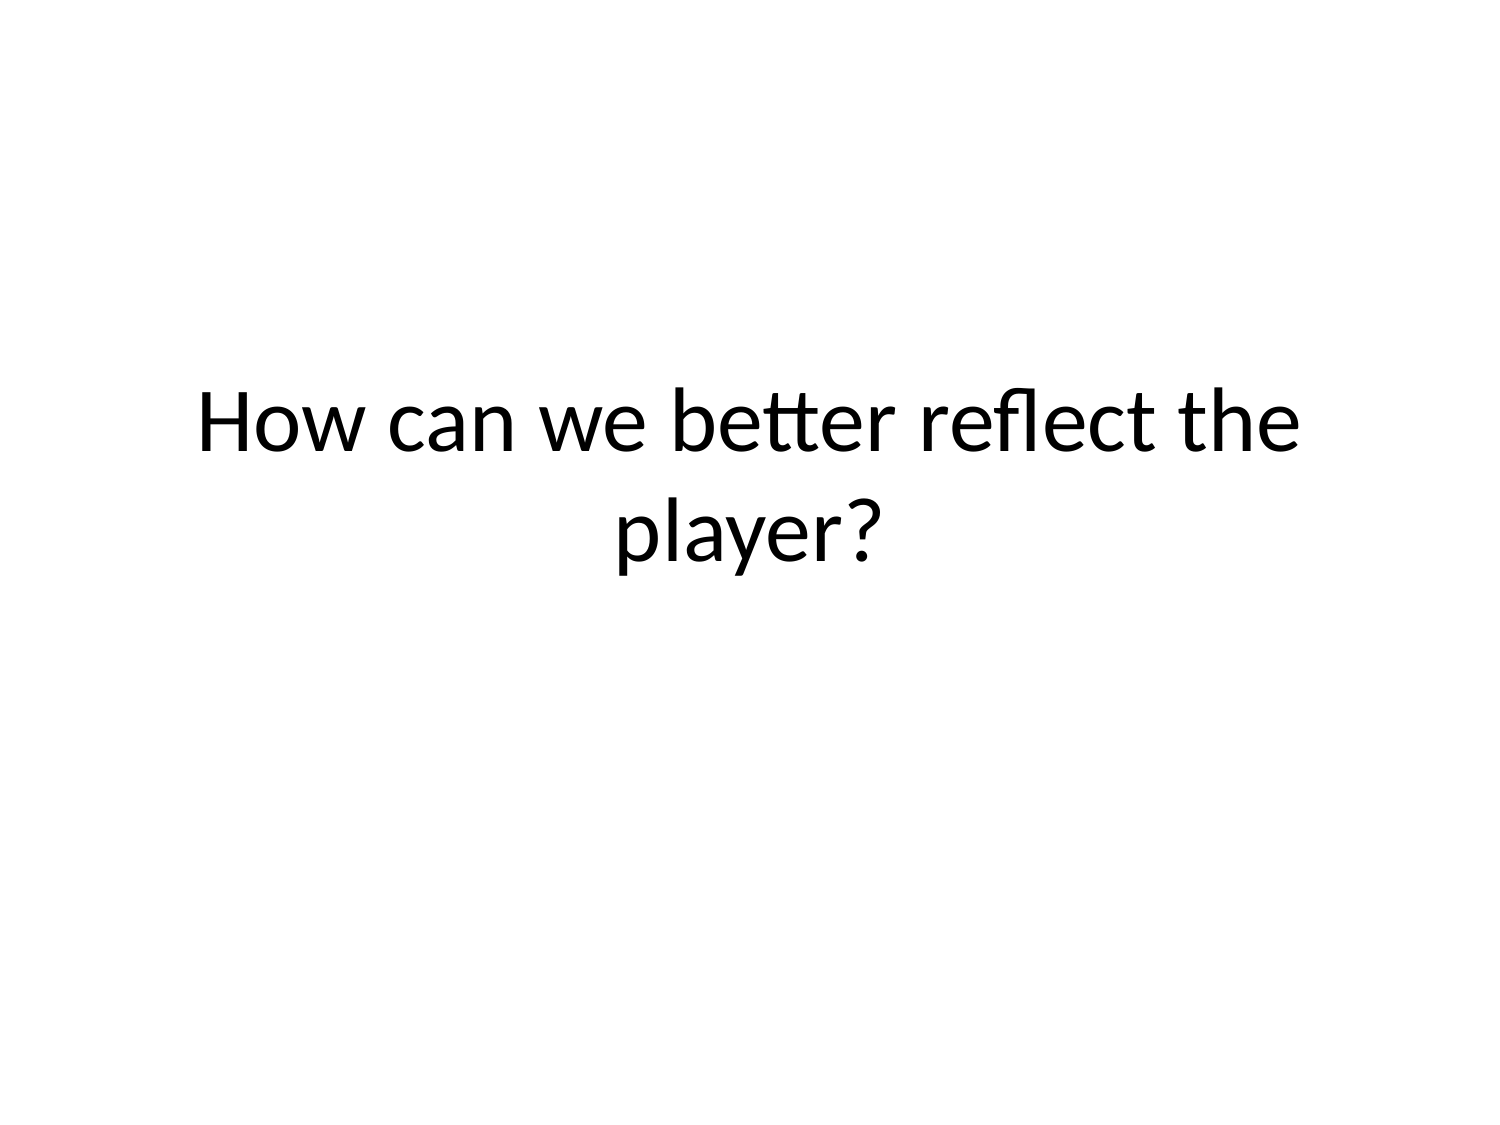

# How can we better reflect the player?